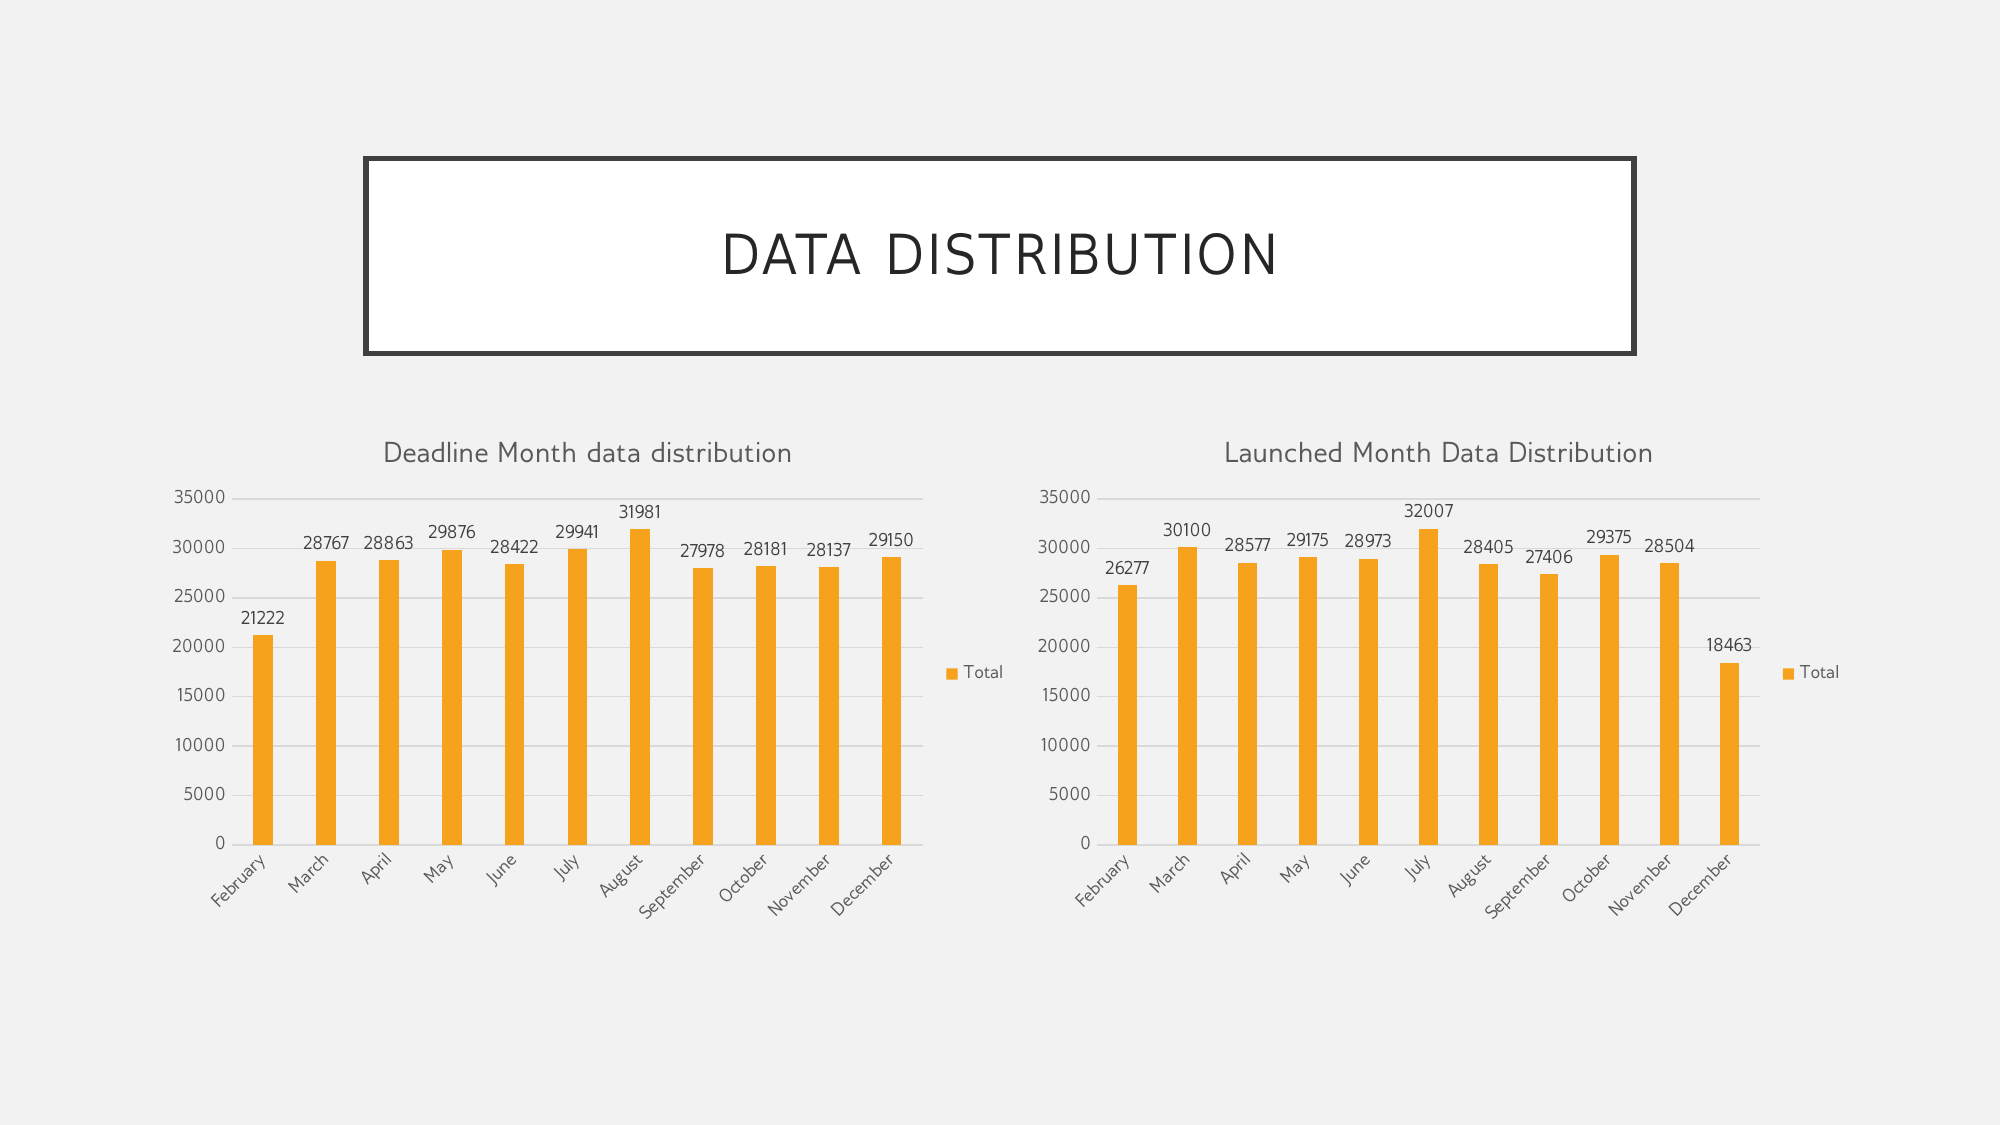

# Data Distribution

### Chart: Launched Month Data Distribution

| Category | Total |
|---|---|
| February | 26277.0 |
| March | 30100.0 |
| April | 28577.0 |
| May | 29175.0 |
| June | 28973.0 |
| July | 32007.0 |
| August | 28405.0 |
| September | 27406.0 |
| October | 29375.0 |
| November | 28504.0 |
| December | 18463.0 |

### Chart: Deadline Month data distribution

| Category | Total |
|---|---|
| February | 21222.0 |
| March | 28767.0 |
| April | 28863.0 |
| May | 29876.0 |
| June | 28422.0 |
| July | 29941.0 |
| August | 31981.0 |
| September | 27978.0 |
| October | 28181.0 |
| November | 28137.0 |
| December | 29150.0 |